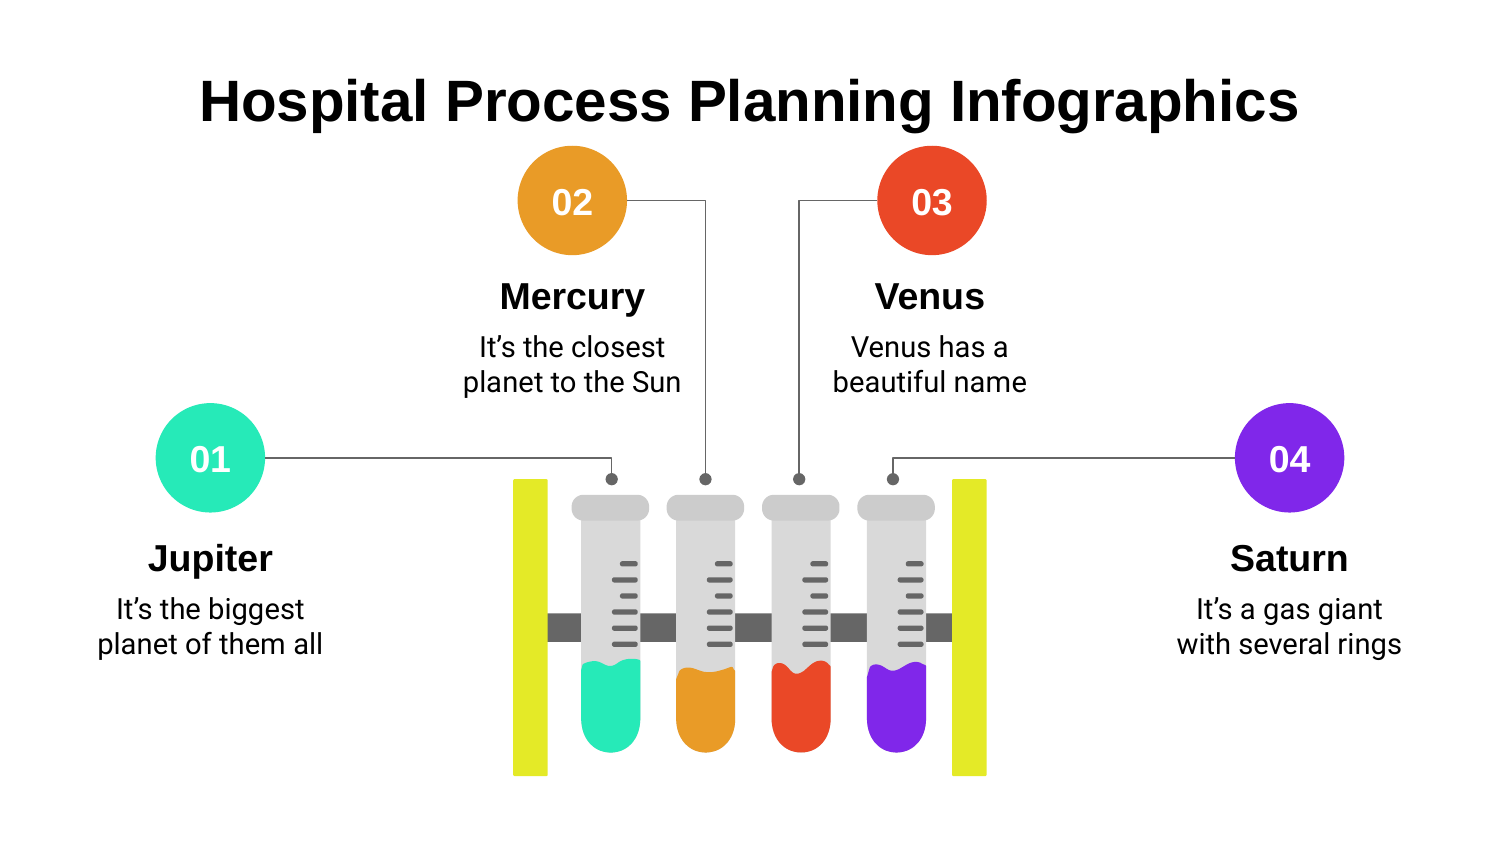

# Hospital Process Planning Infographics
02
Mercury
It’s the closest planet to the Sun
03
Venus
Venus has a beautiful name
01
Jupiter
It’s the biggest planet of them all
04
Saturn
It’s a gas giant with several rings